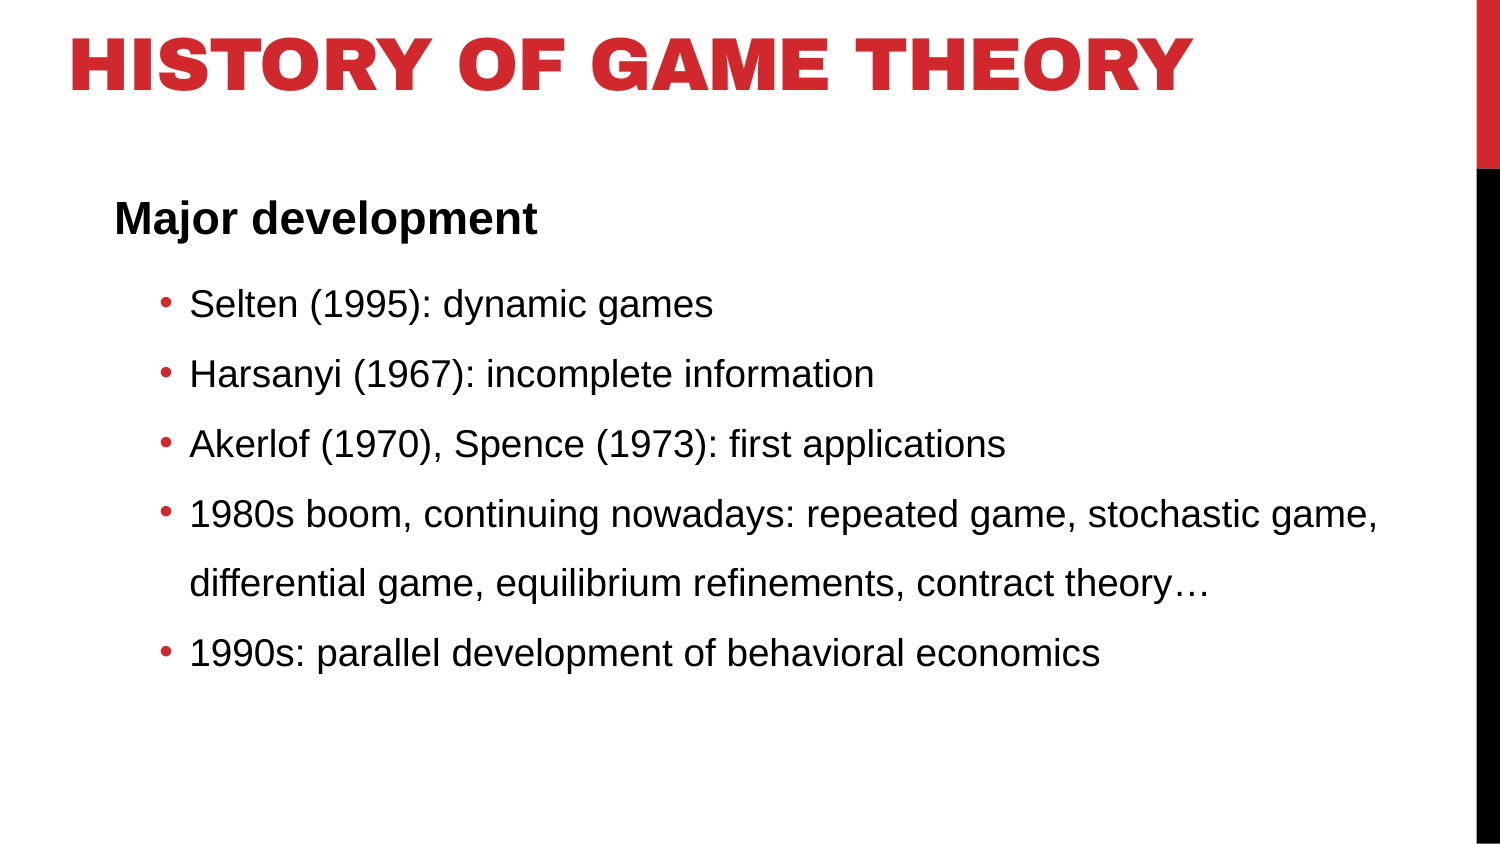

# HISTORY OF GAME THEORY
Major development
Selten (1995): dynamic games
Harsanyi (1967): incomplete information
Akerlof (1970), Spence (1973): first applications
1980s boom, continuing nowadays: repeated game, stochastic game, differential game, equilibrium refinements, contract theory…
1990s: parallel development of behavioral economics